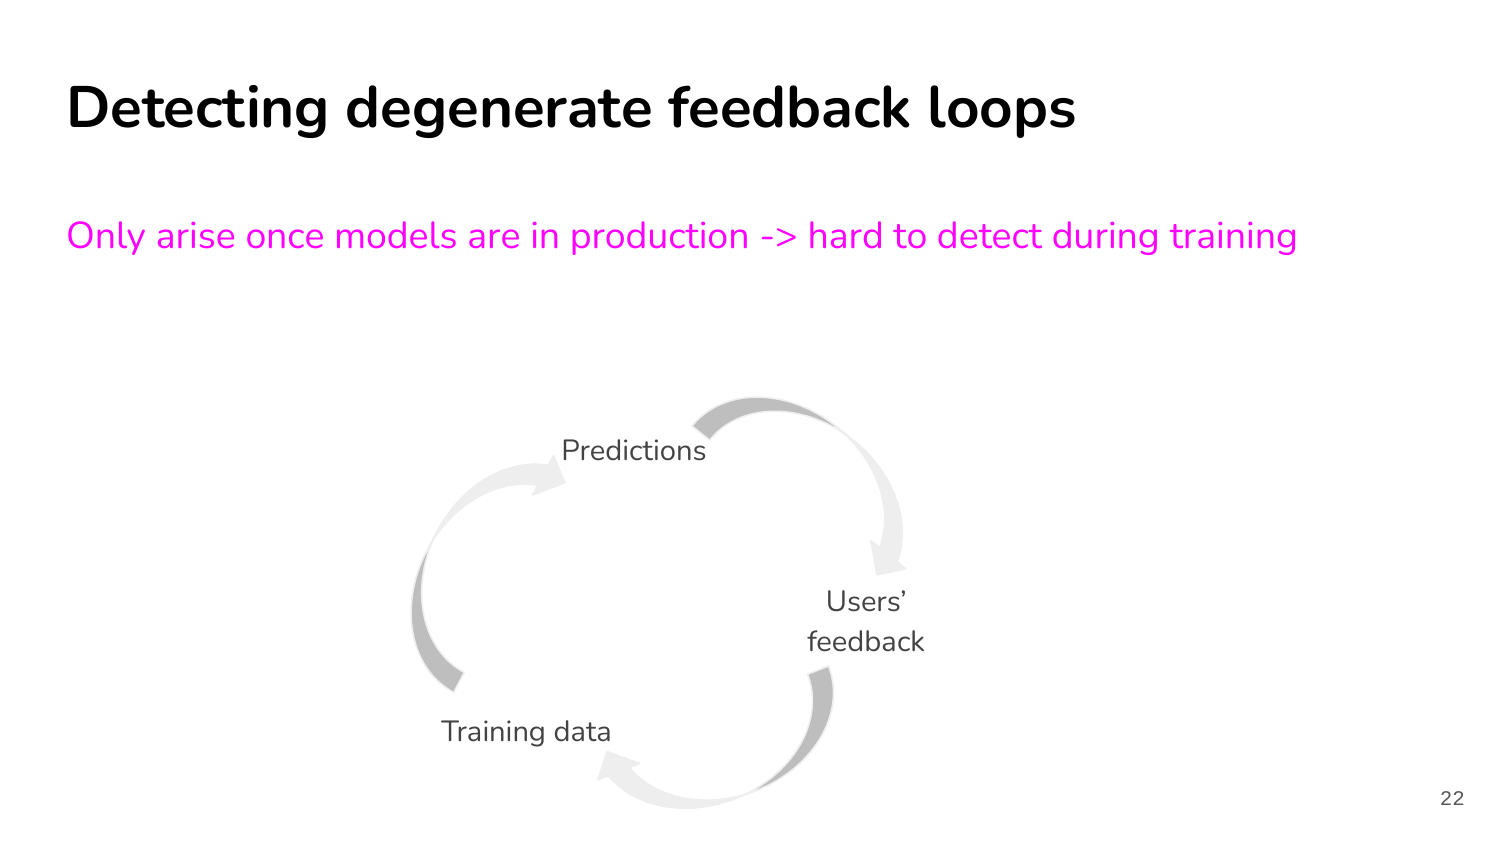

# Detecting degenerate feedback loops
Only arise once models are in production -> hard to detect during training

Predictions

Users’ feedback

Training data
22